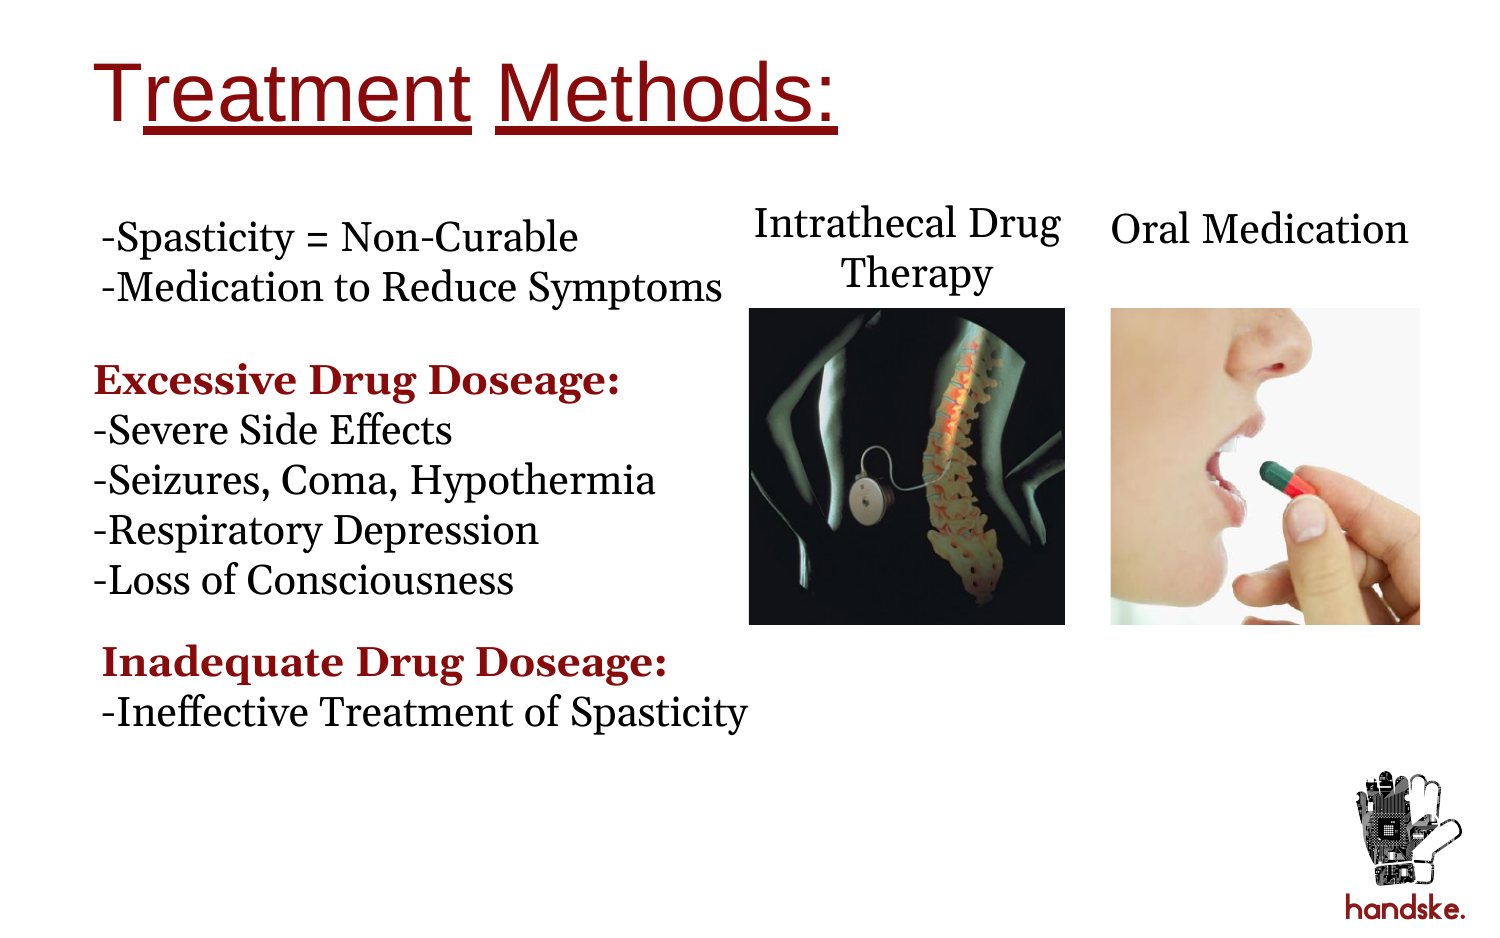

# Treatment	Methods:
Intrathecal Drug  Therapy
Oral Medication
-Spasticity = Non-Curable
-Medication to Reduce Symptoms

Excessive Drug Doseage:
-Severe Side Effects
-Seizures, Coma, Hypothermia
-Respiratory Depression
-Loss of Consciousness
Inadequate Drug Doseage:
-Ineffective Treatment of Spasticity